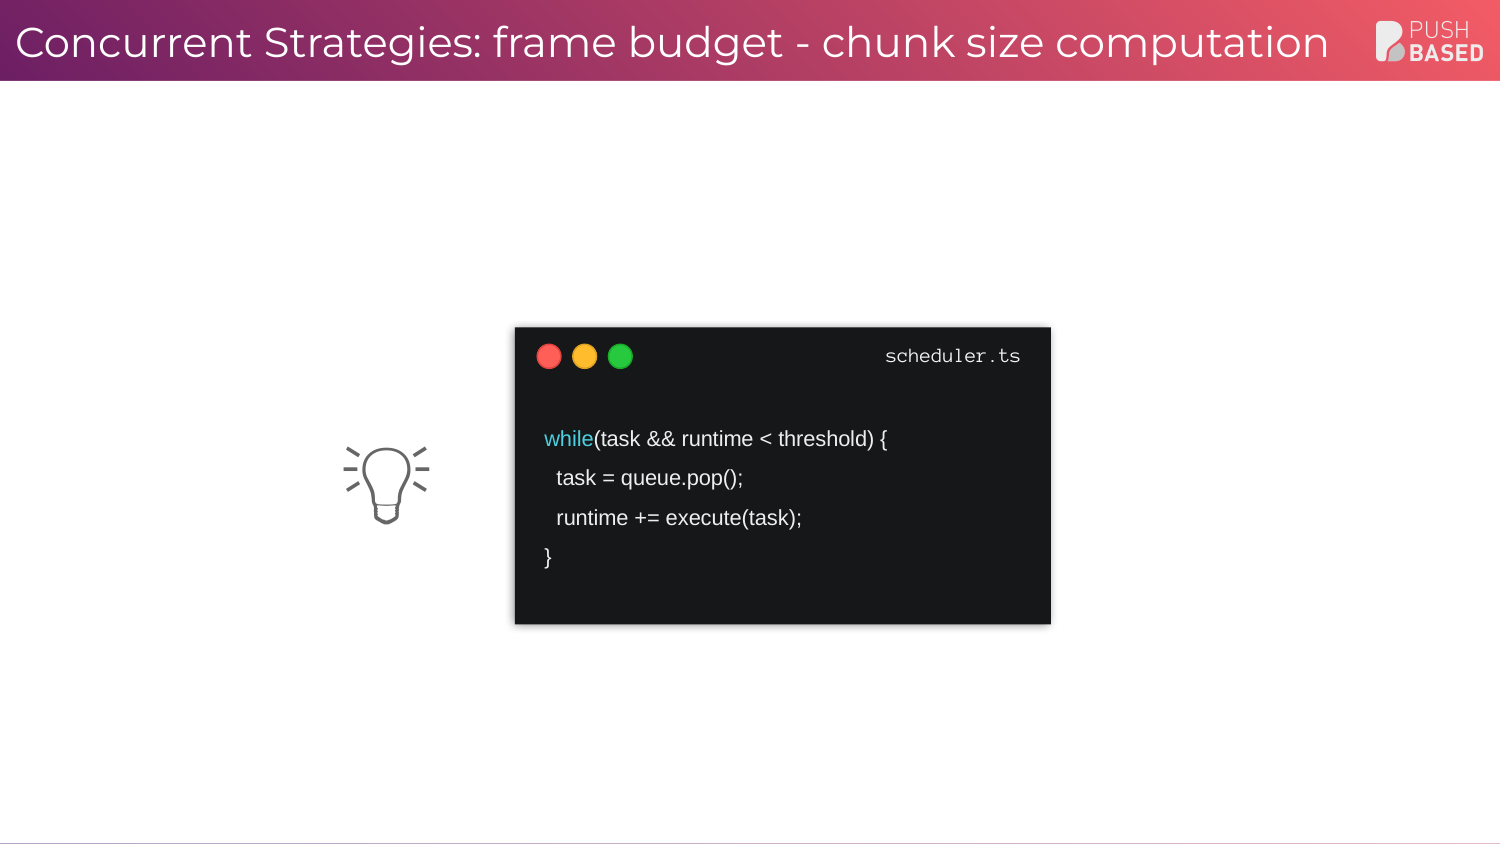

# Concurrent Strategies: frame budget - chunk size computation
scheduler.ts

while(task && runtime < threshold) {
  task = queue.pop();
  runtime += execute(task);
}
💡